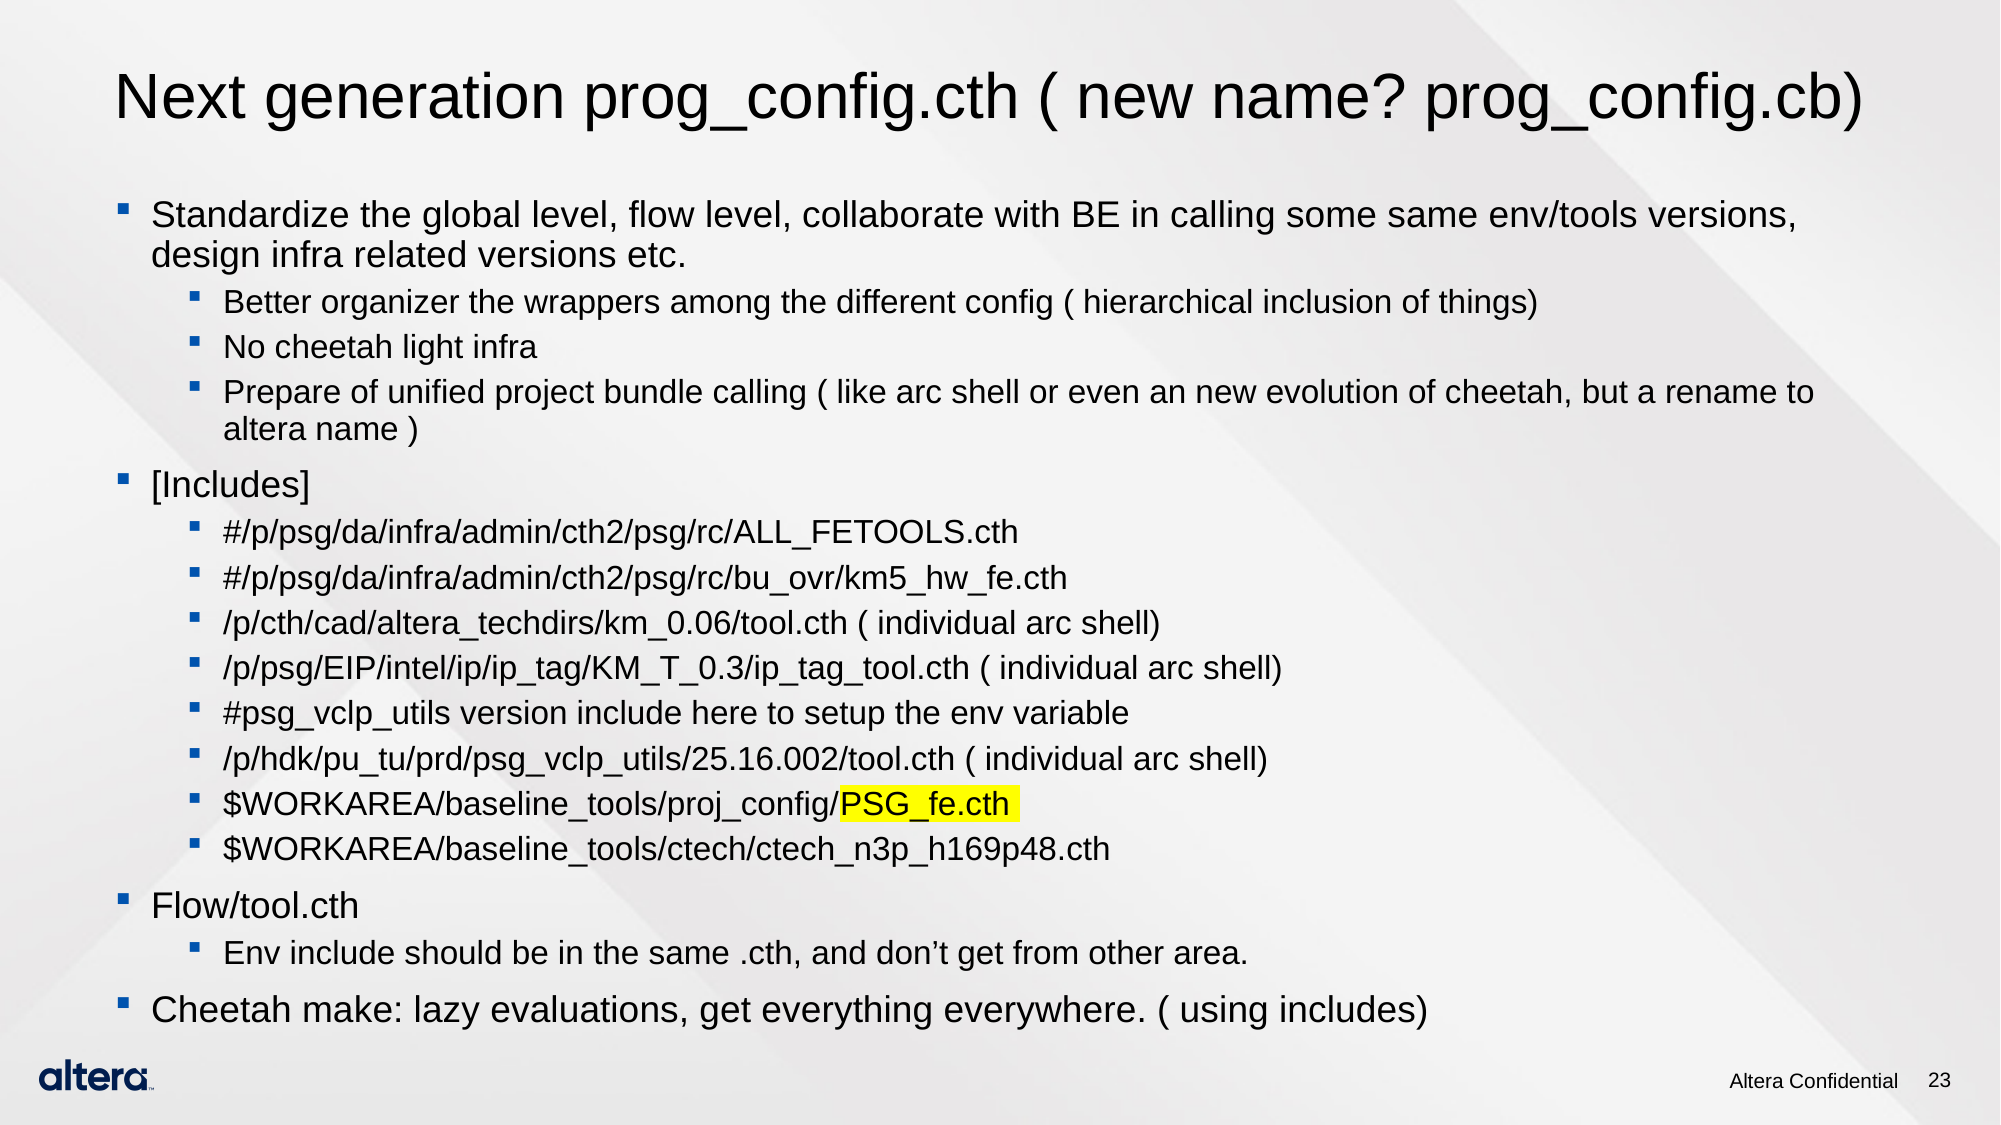

# Next generation prog_config.cth ( new name? prog_config.cb)
Standardize the global level, flow level, collaborate with BE in calling some same env/tools versions, design infra related versions etc.
Better organizer the wrappers among the different config ( hierarchical inclusion of things)
No cheetah light infra
Prepare of unified project bundle calling ( like arc shell or even an new evolution of cheetah, but a rename to altera name )
[Includes]
#/p/psg/da/infra/admin/cth2/psg/rc/ALL_FETOOLS.cth
#/p/psg/da/infra/admin/cth2/psg/rc/bu_ovr/km5_hw_fe.cth
/p/cth/cad/altera_techdirs/km_0.06/tool.cth ( individual arc shell)
/p/psg/EIP/intel/ip/ip_tag/KM_T_0.3/ip_tag_tool.cth ( individual arc shell)
#psg_vclp_utils version include here to setup the env variable
/p/hdk/pu_tu/prd/psg_vclp_utils/25.16.002/tool.cth ( individual arc shell)
$WORKAREA/baseline_tools/proj_config/PSG_fe.cth
$WORKAREA/baseline_tools/ctech/ctech_n3p_h169p48.cth
Flow/tool.cth
Env include should be in the same .cth, and don’t get from other area.
Cheetah make: lazy evaluations, get everything everywhere. ( using includes)